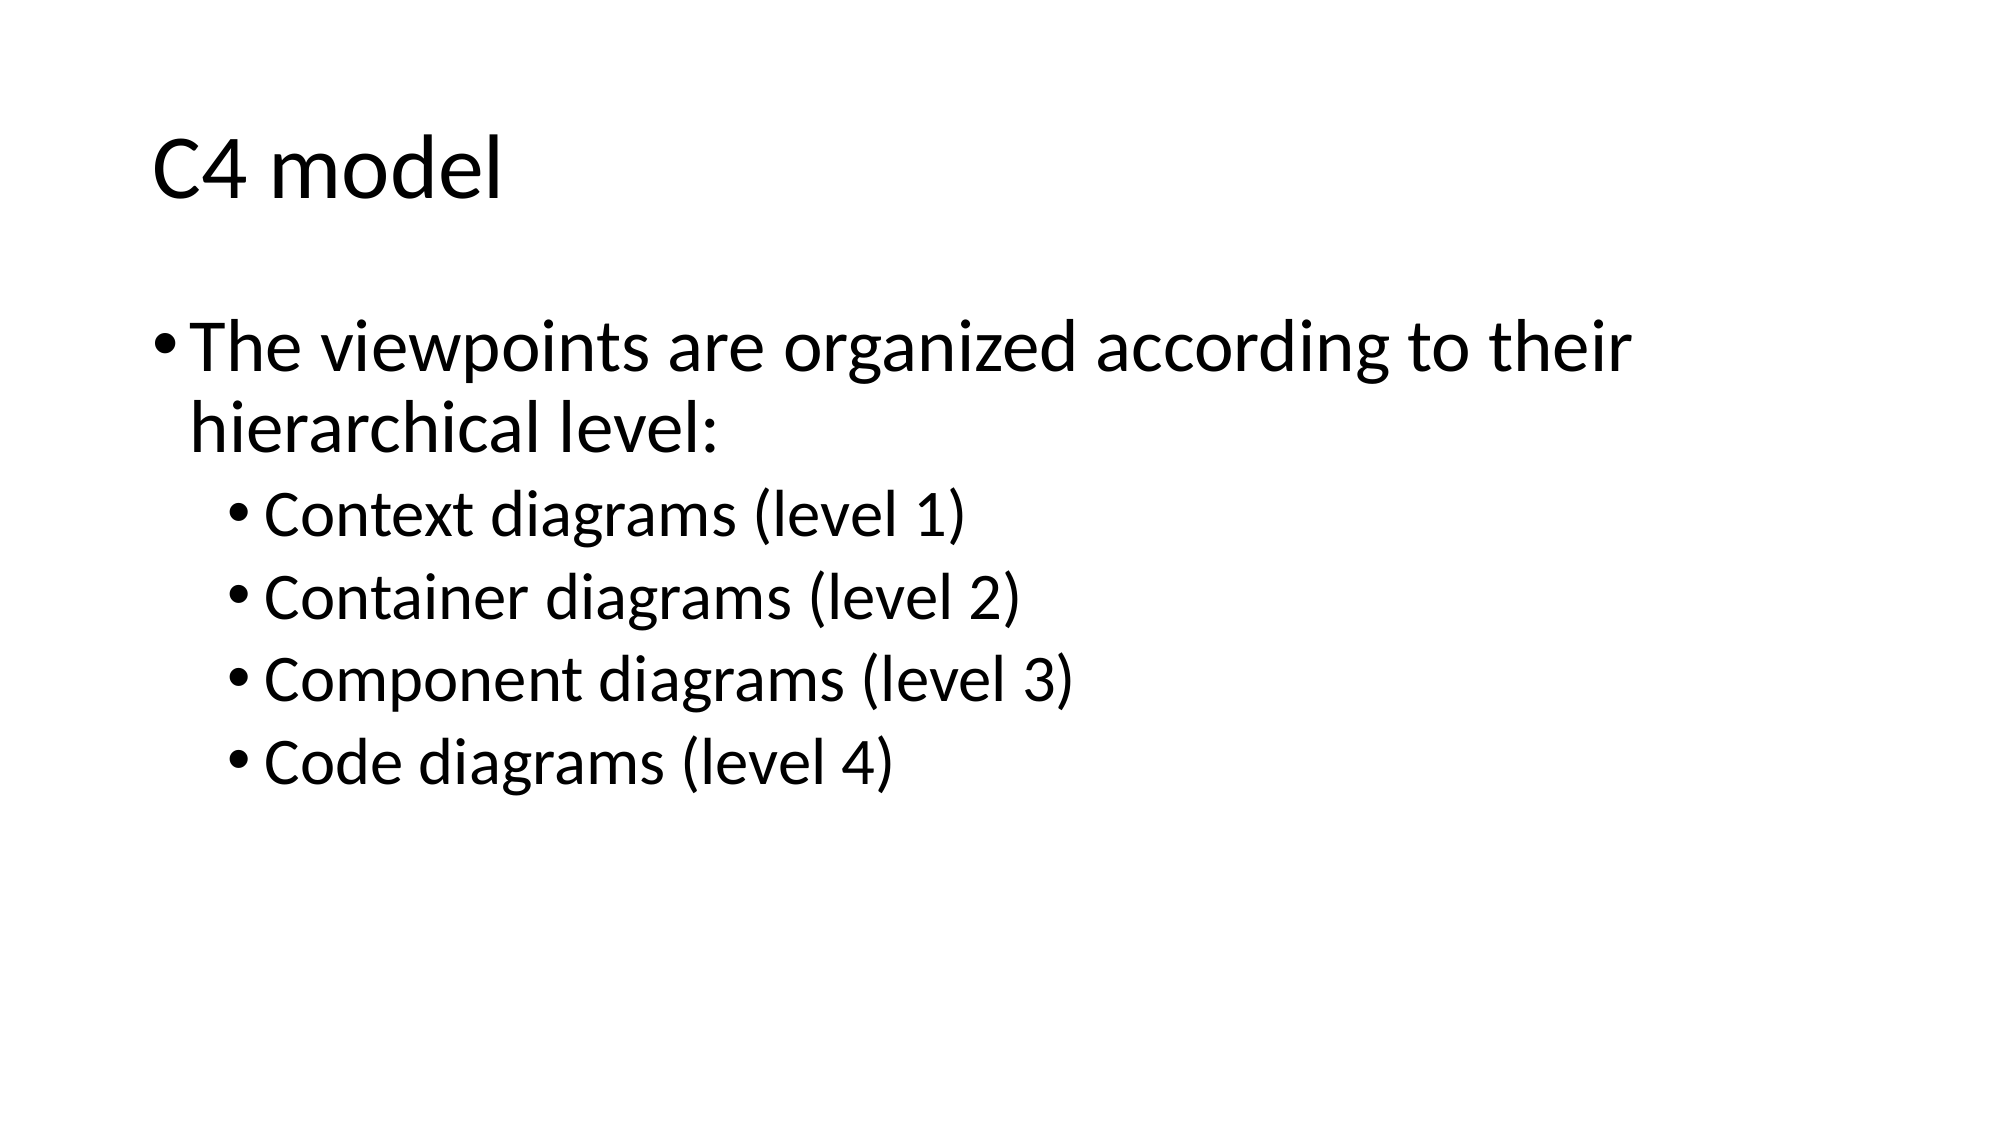

# C4 model
The viewpoints are organized according to their hierarchical level:
Context diagrams (level 1)
Container diagrams (level 2)
Component diagrams (level 3)
Code diagrams (level 4)